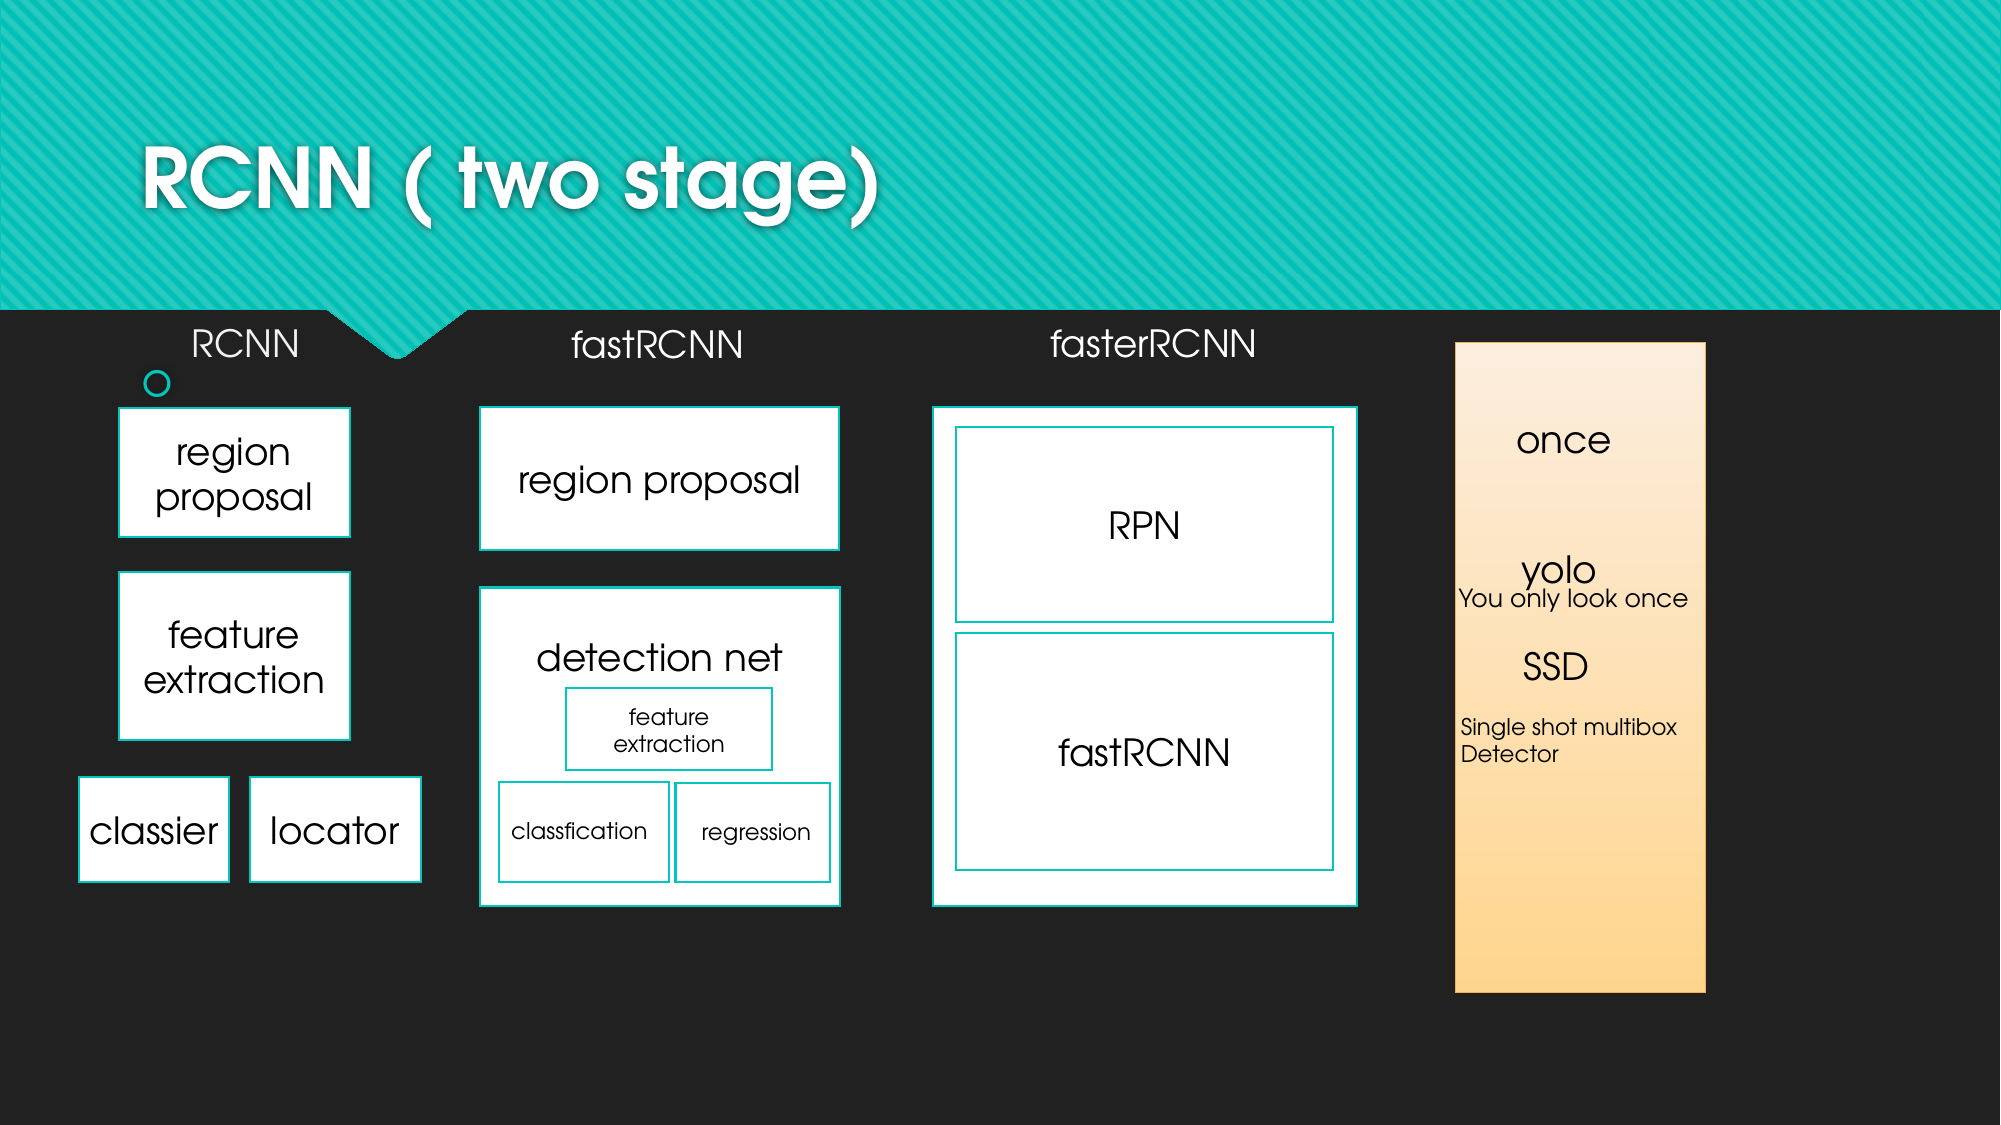

# RCNN ( two stage)
RCNN
fasterRCNN
fastRCNN

region proposal

region proposal
once

RPN
yolo

feature extraction
You only look once

detection net

fastRCNN
SSD

feature extraction
Single shot multibox
Detector

classier

locator

classfication

regression